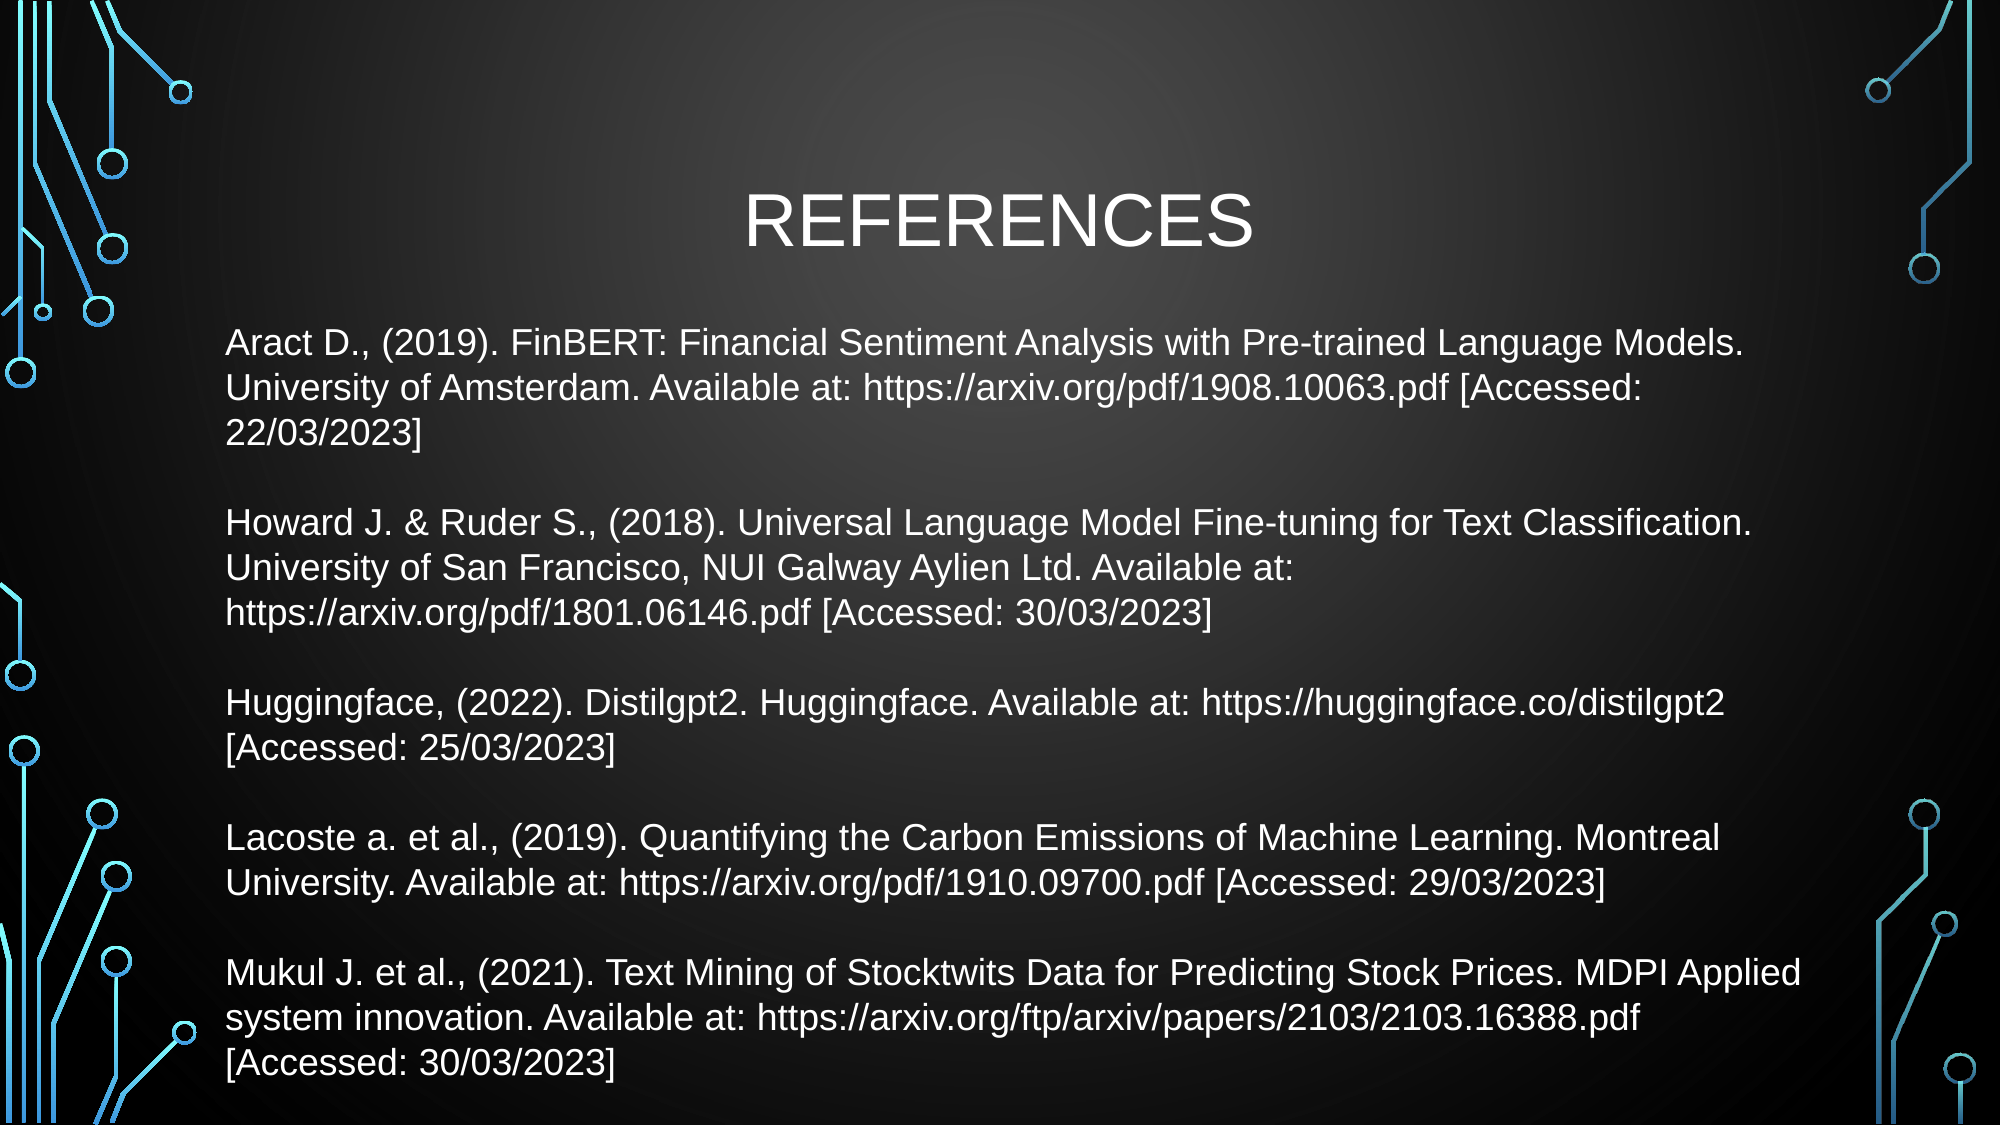

# references
Aract D., (2019). FinBERT: Financial Sentiment Analysis with Pre-trained Language Models. University of Amsterdam. Available at: https://arxiv.org/pdf/1908.10063.pdf [Accessed: 22/03/2023]

Howard J. & Ruder S., (2018). Universal Language Model Fine-tuning for Text Classification. University of San Francisco, NUI Galway Aylien Ltd. Available at: https://arxiv.org/pdf/1801.06146.pdf [Accessed: 30/03/2023]

Huggingface, (2022). Distilgpt2. Huggingface. Available at: https://huggingface.co/distilgpt2 [Accessed: 25/03/2023]

Lacoste a. et al., (2019). Quantifying the Carbon Emissions of Machine Learning. Montreal University. Available at: https://arxiv.org/pdf/1910.09700.pdf [Accessed: 29/03/2023]

Mukul J. et al., (2021). Text Mining of Stocktwits Data for Predicting Stock Prices. MDPI Applied system innovation. Available at: https://arxiv.org/ftp/arxiv/papers/2103/2103.16388.pdf [Accessed: 30/03/2023]